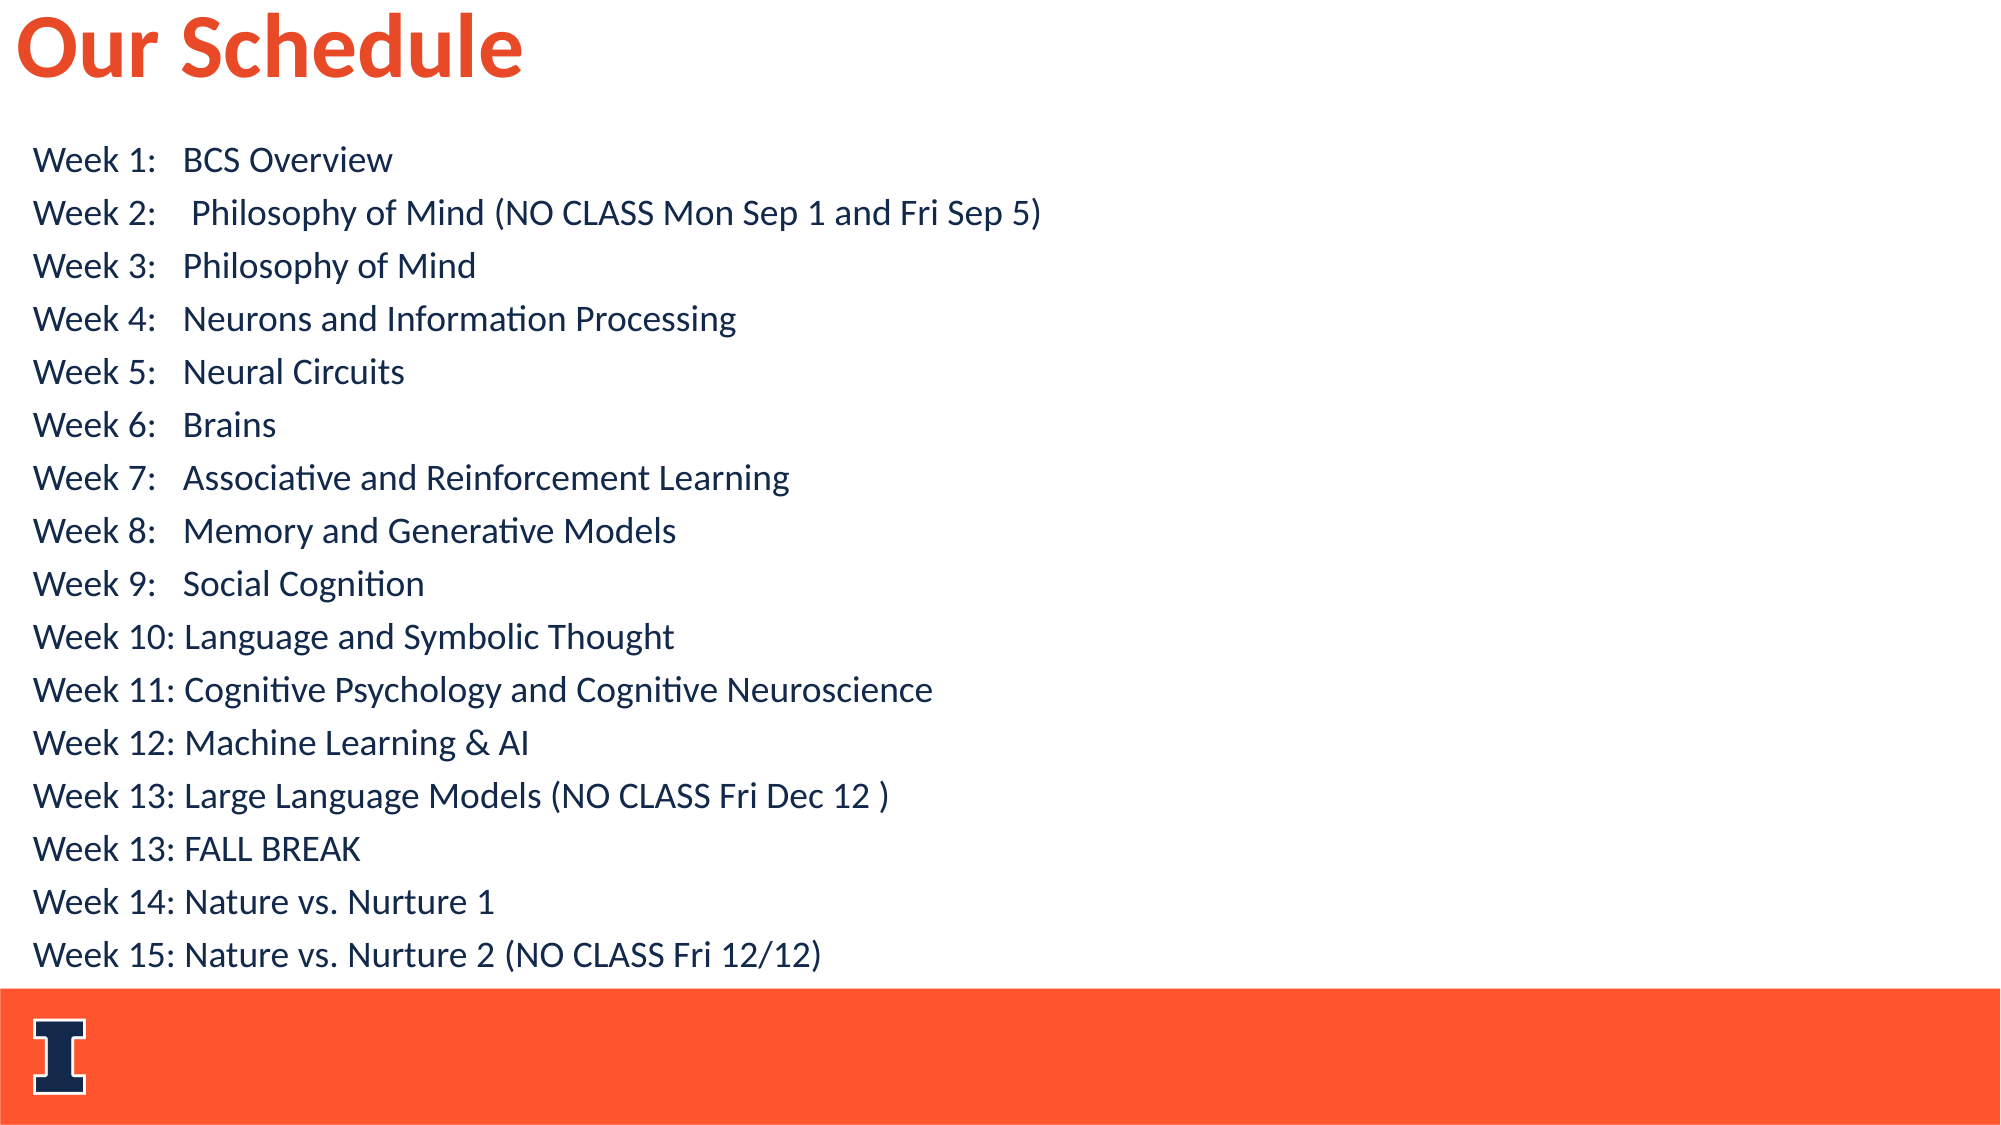

Our Schedule
Week 1:	BCS Overview
Week 2: 	 Philosophy of Mind (NO CLASS Mon Sep 1 and Fri Sep 5)
Week 3:	Philosophy of Mind
Week 4: 	Neurons and Information Processing
Week 5: 	Neural Circuits
Week 6: 	Brains
Week 7: 	Associative and Reinforcement Learning
Week 8: 	Memory and Generative Models
Week 9: 	Social Cognition
Week 10: Language and Symbolic Thought
Week 11: Cognitive Psychology and Cognitive Neuroscience
Week 12: Machine Learning & AI
Week 13: Large Language Models (NO CLASS Fri Dec 12 )
Week 13: FALL BREAK
Week 14: Nature vs. Nurture 1
Week 15: Nature vs. Nurture 2 (NO CLASS Fri 12/12)